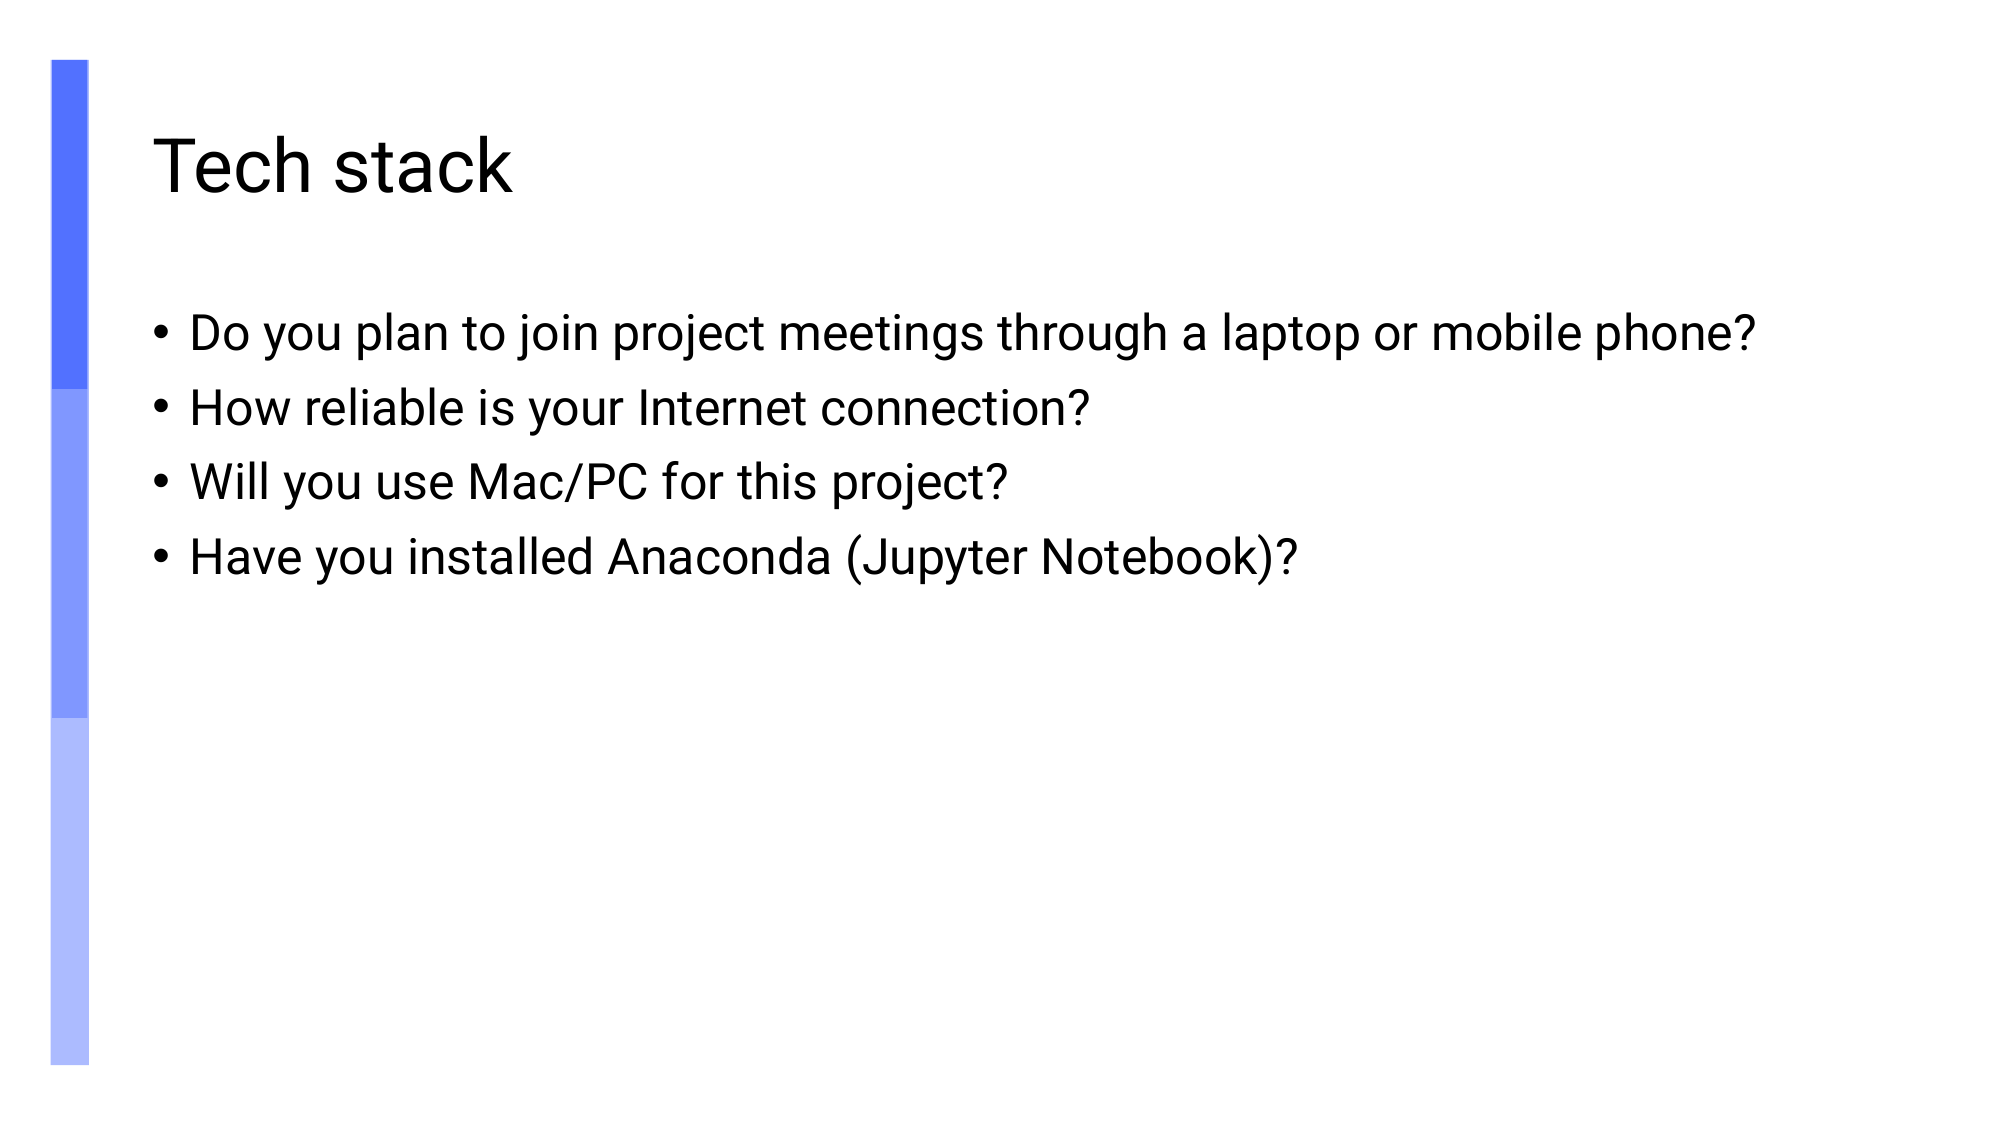

# Tech stack
Do you plan to join project meetings through a laptop or mobile phone?
How reliable is your Internet connection?
Will you use Mac/PC for this project?
Have you installed Anaconda (Jupyter Notebook)?